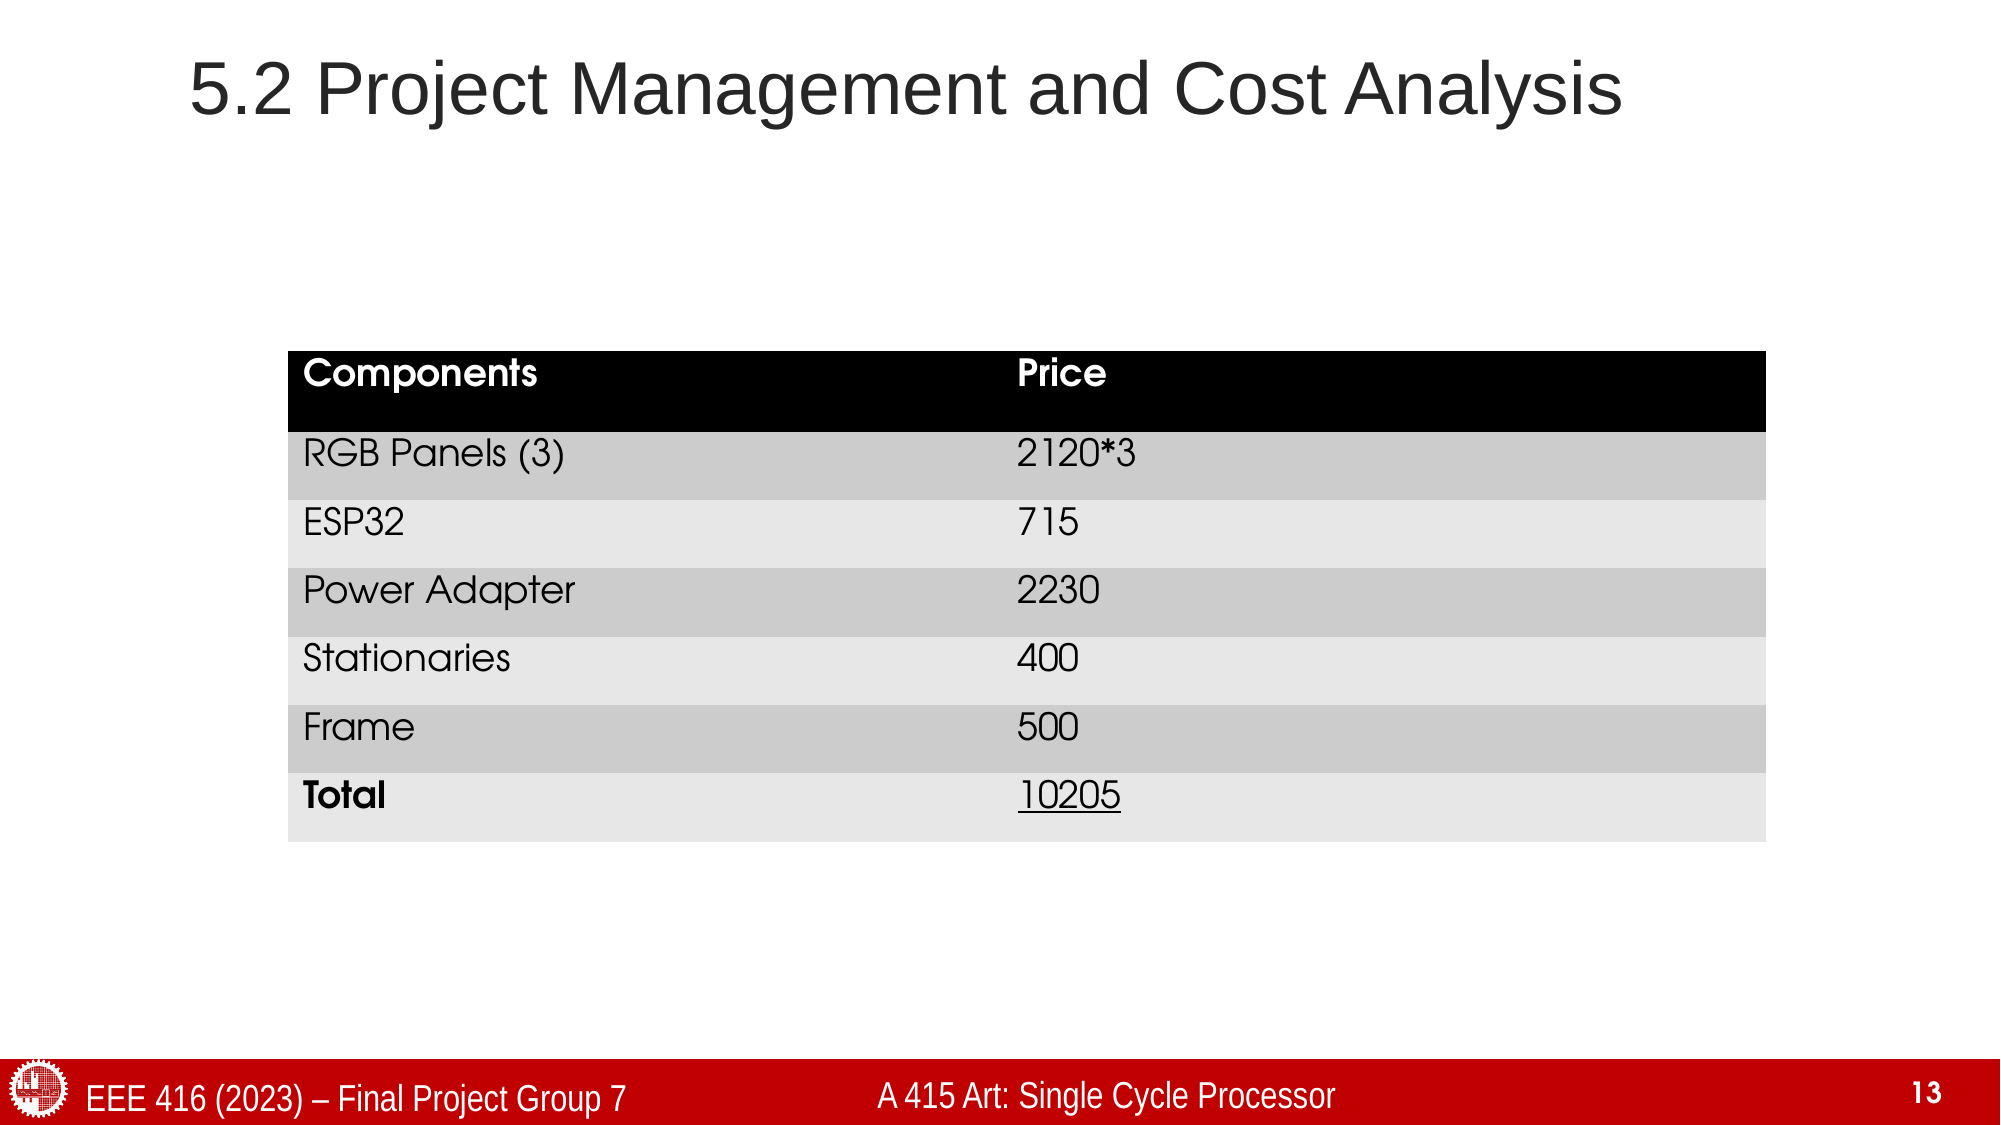

# 5.2 Project Management and Cost Analysis
| Components | Price |
| --- | --- |
| RGB Panels (3) | 2120\*3 |
| ESP32 | 715 |
| Power Adapter | 2230 |
| Stationaries | 400 |
| Frame | 500 |
| Total | 10205 |

A 415 Art: Single Cycle Processor
EEE 416 (2023) – Final Project Group 7
13